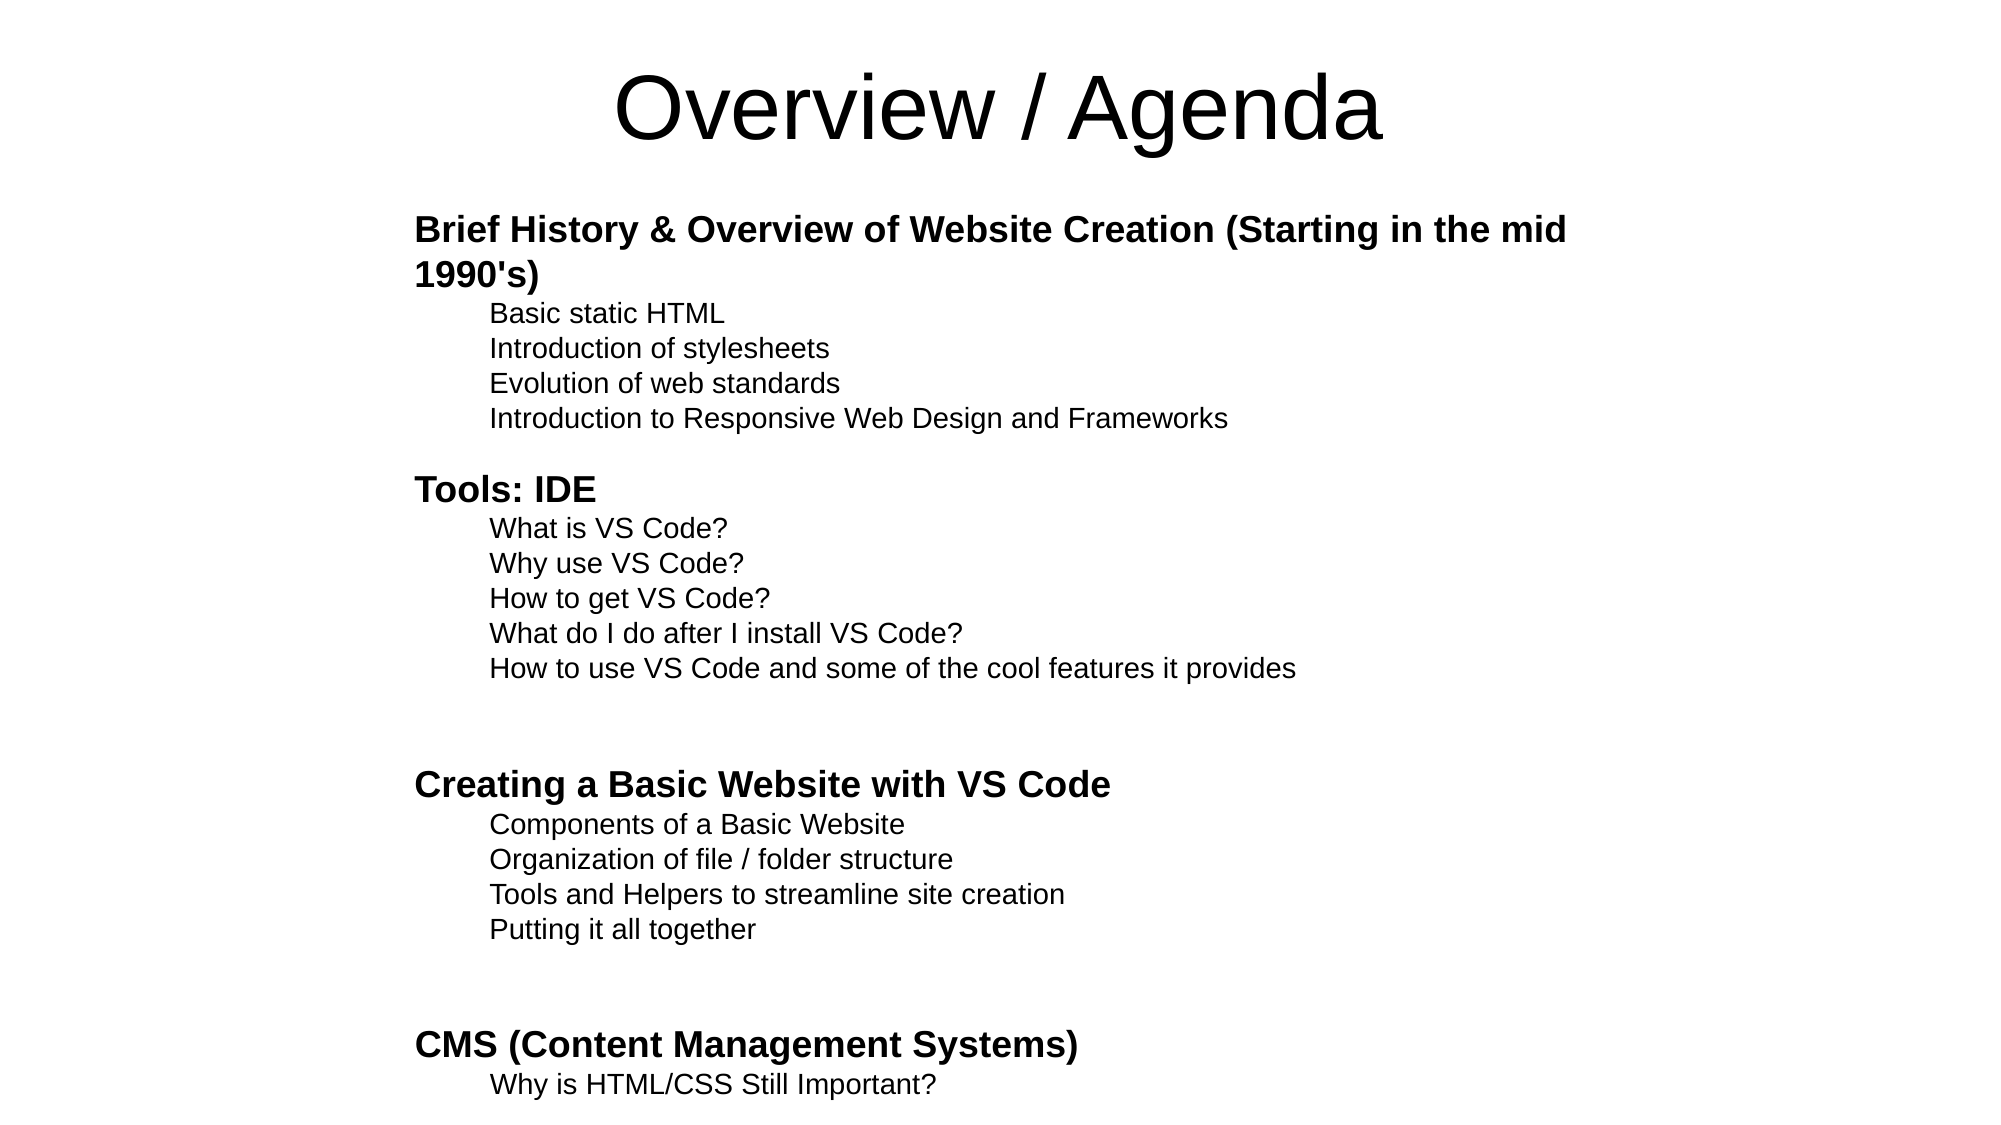

# Overview / Agenda
Brief History & Overview of Website Creation (Starting in the mid 1990's)
Basic static HTML
Introduction of stylesheets
Evolution of web standards
Introduction to Responsive Web Design and Frameworks
Tools: IDE
What is VS Code?
Why use VS Code?
How to get VS Code?
What do I do after I install VS Code?
How to use VS Code and some of the cool features it provides
Creating a Basic Website with VS Code
Components of a Basic Website
Organization of file / folder structure
Tools and Helpers to streamline site creation
Putting it all together
CMS (Content Management Systems)
Why is HTML/CSS Still Important?